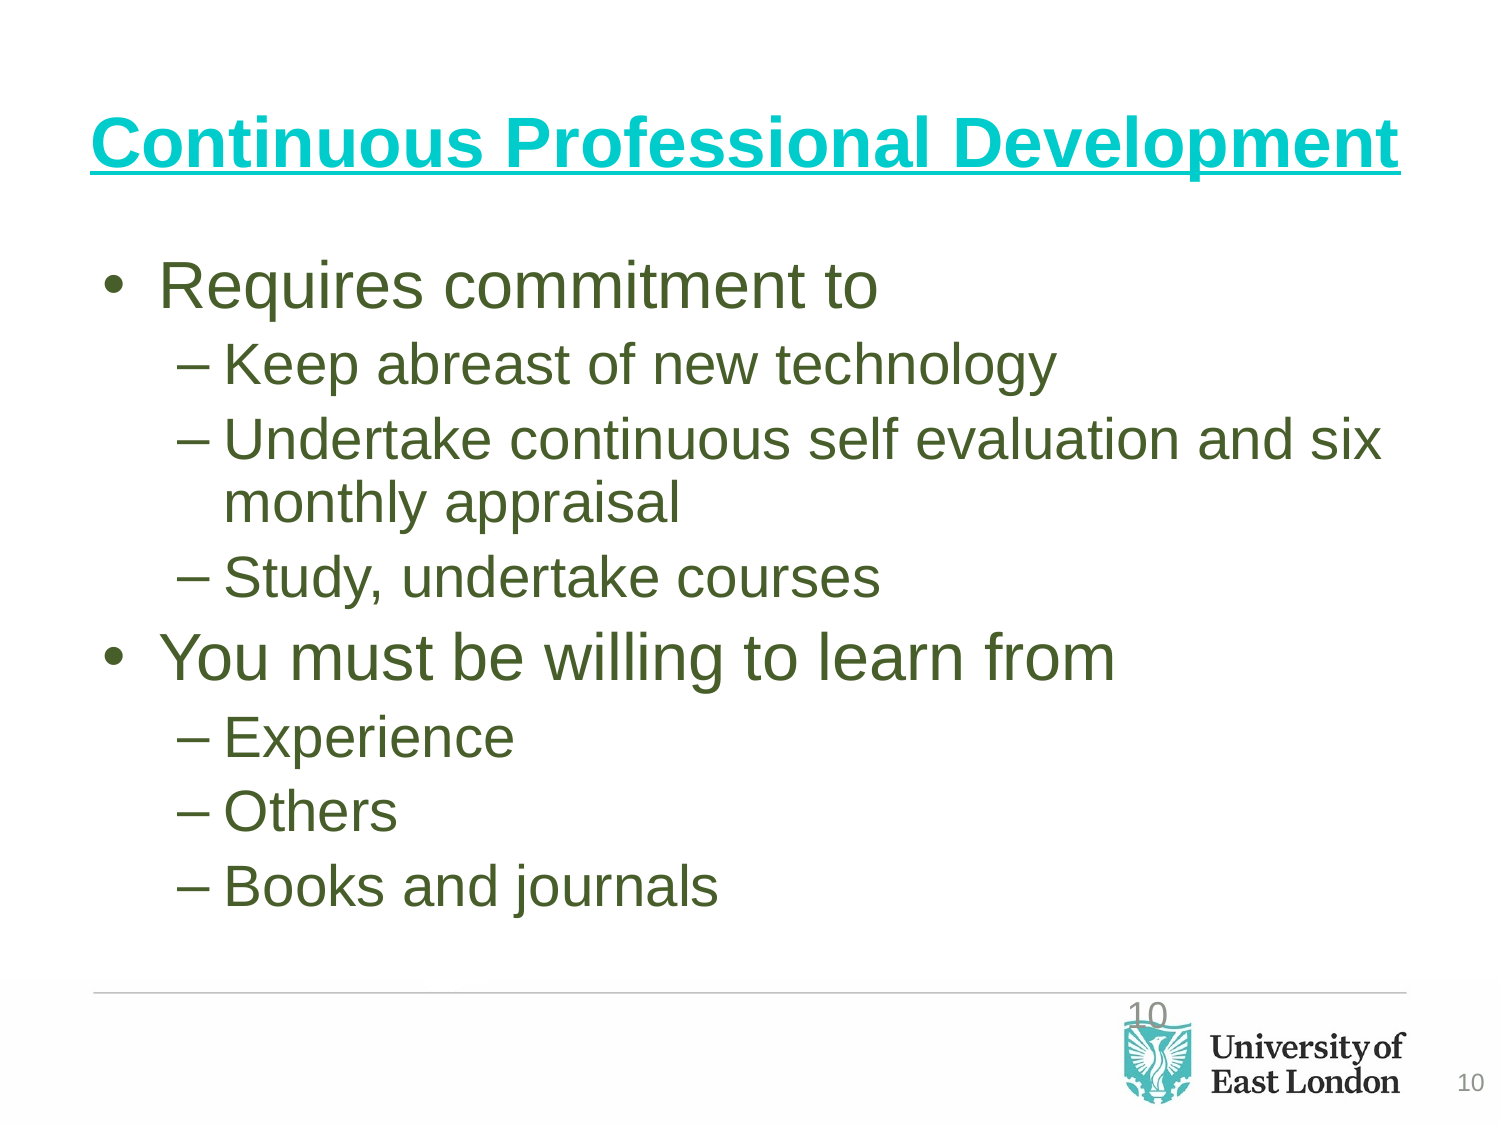

# Continuous Professional Development
Requires commitment to
Keep abreast of new technology
Undertake continuous self evaluation and six monthly appraisal
Study, undertake courses
You must be willing to learn from
Experience
Others
Books and journals
10
10